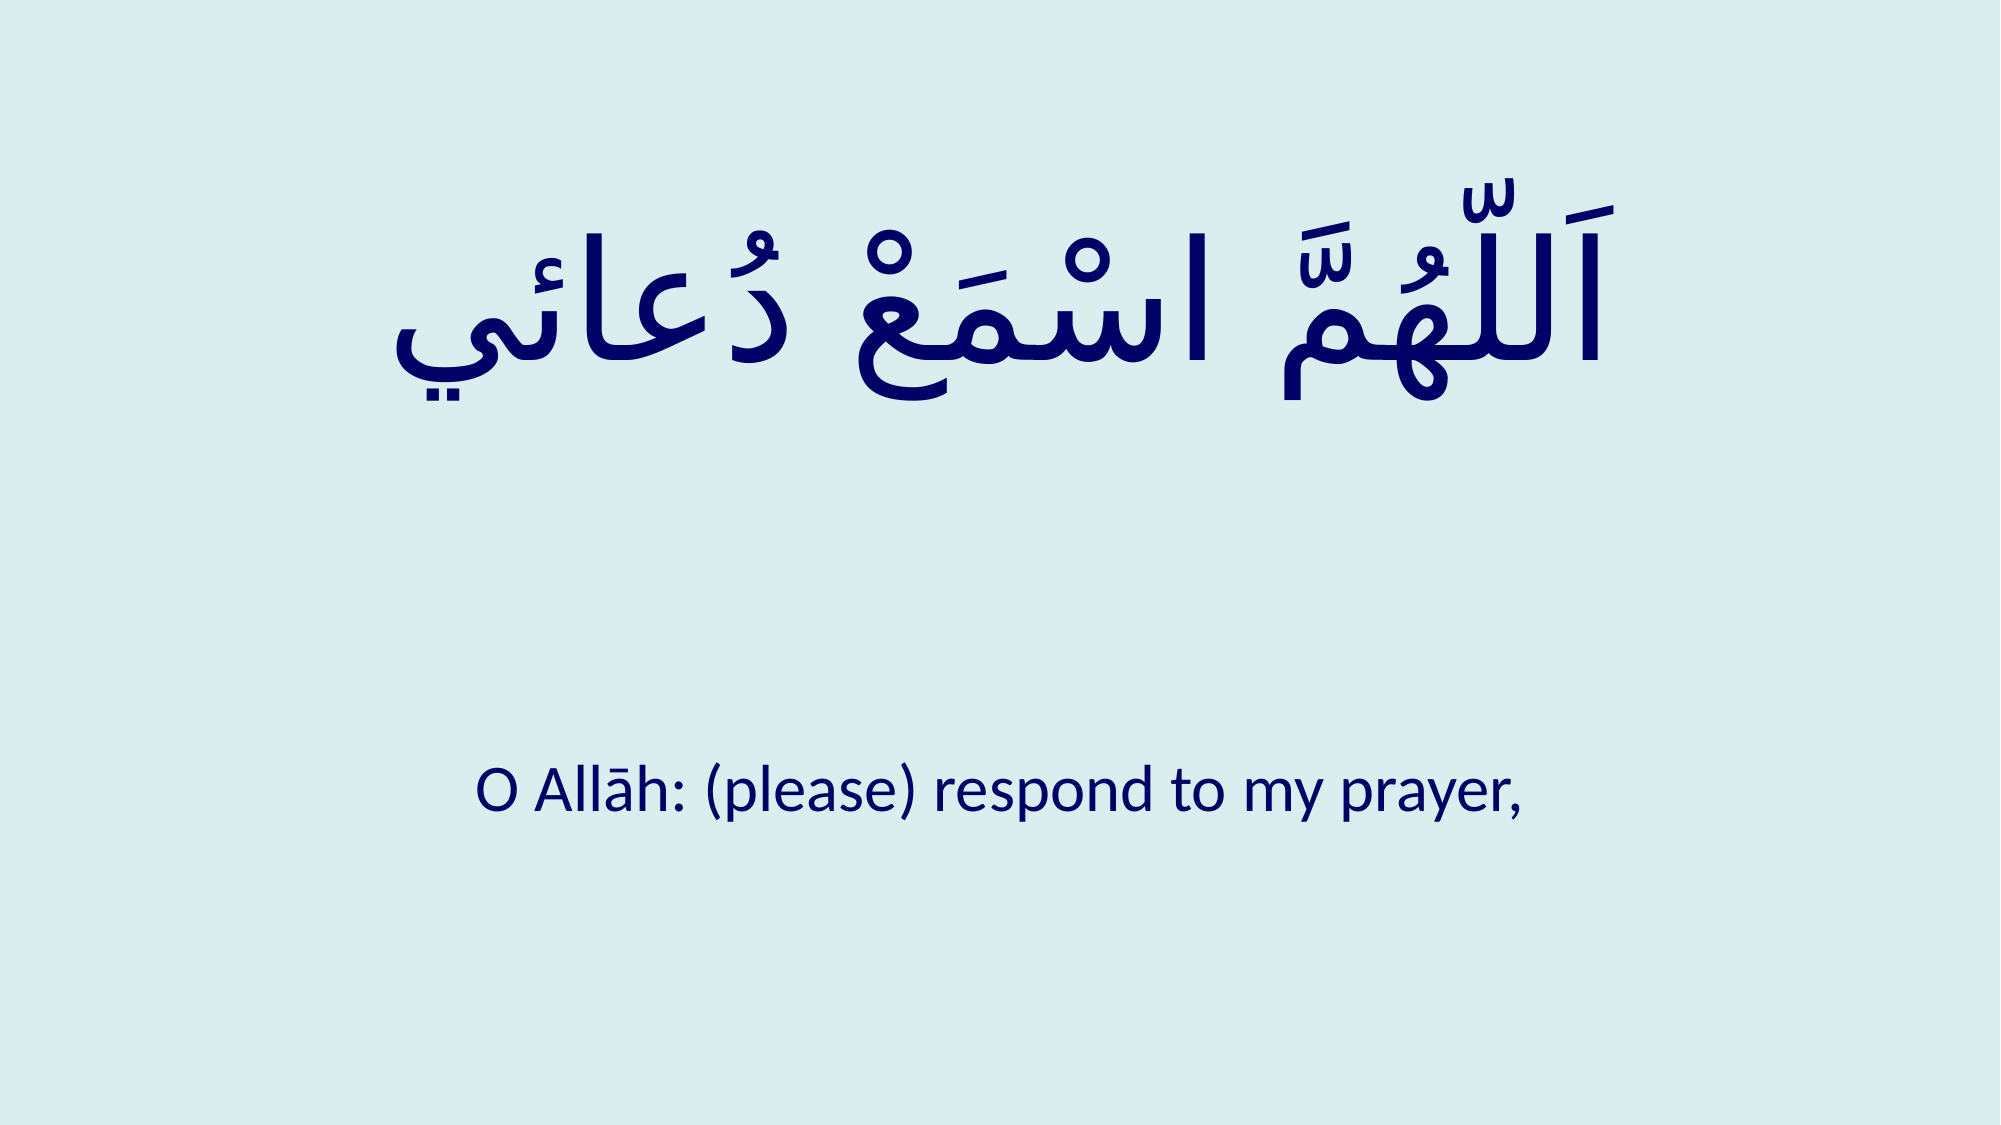

# اَللّهُمَّ اسْمَعْ دُعائي
O Allāh: (please) respond to my prayer,